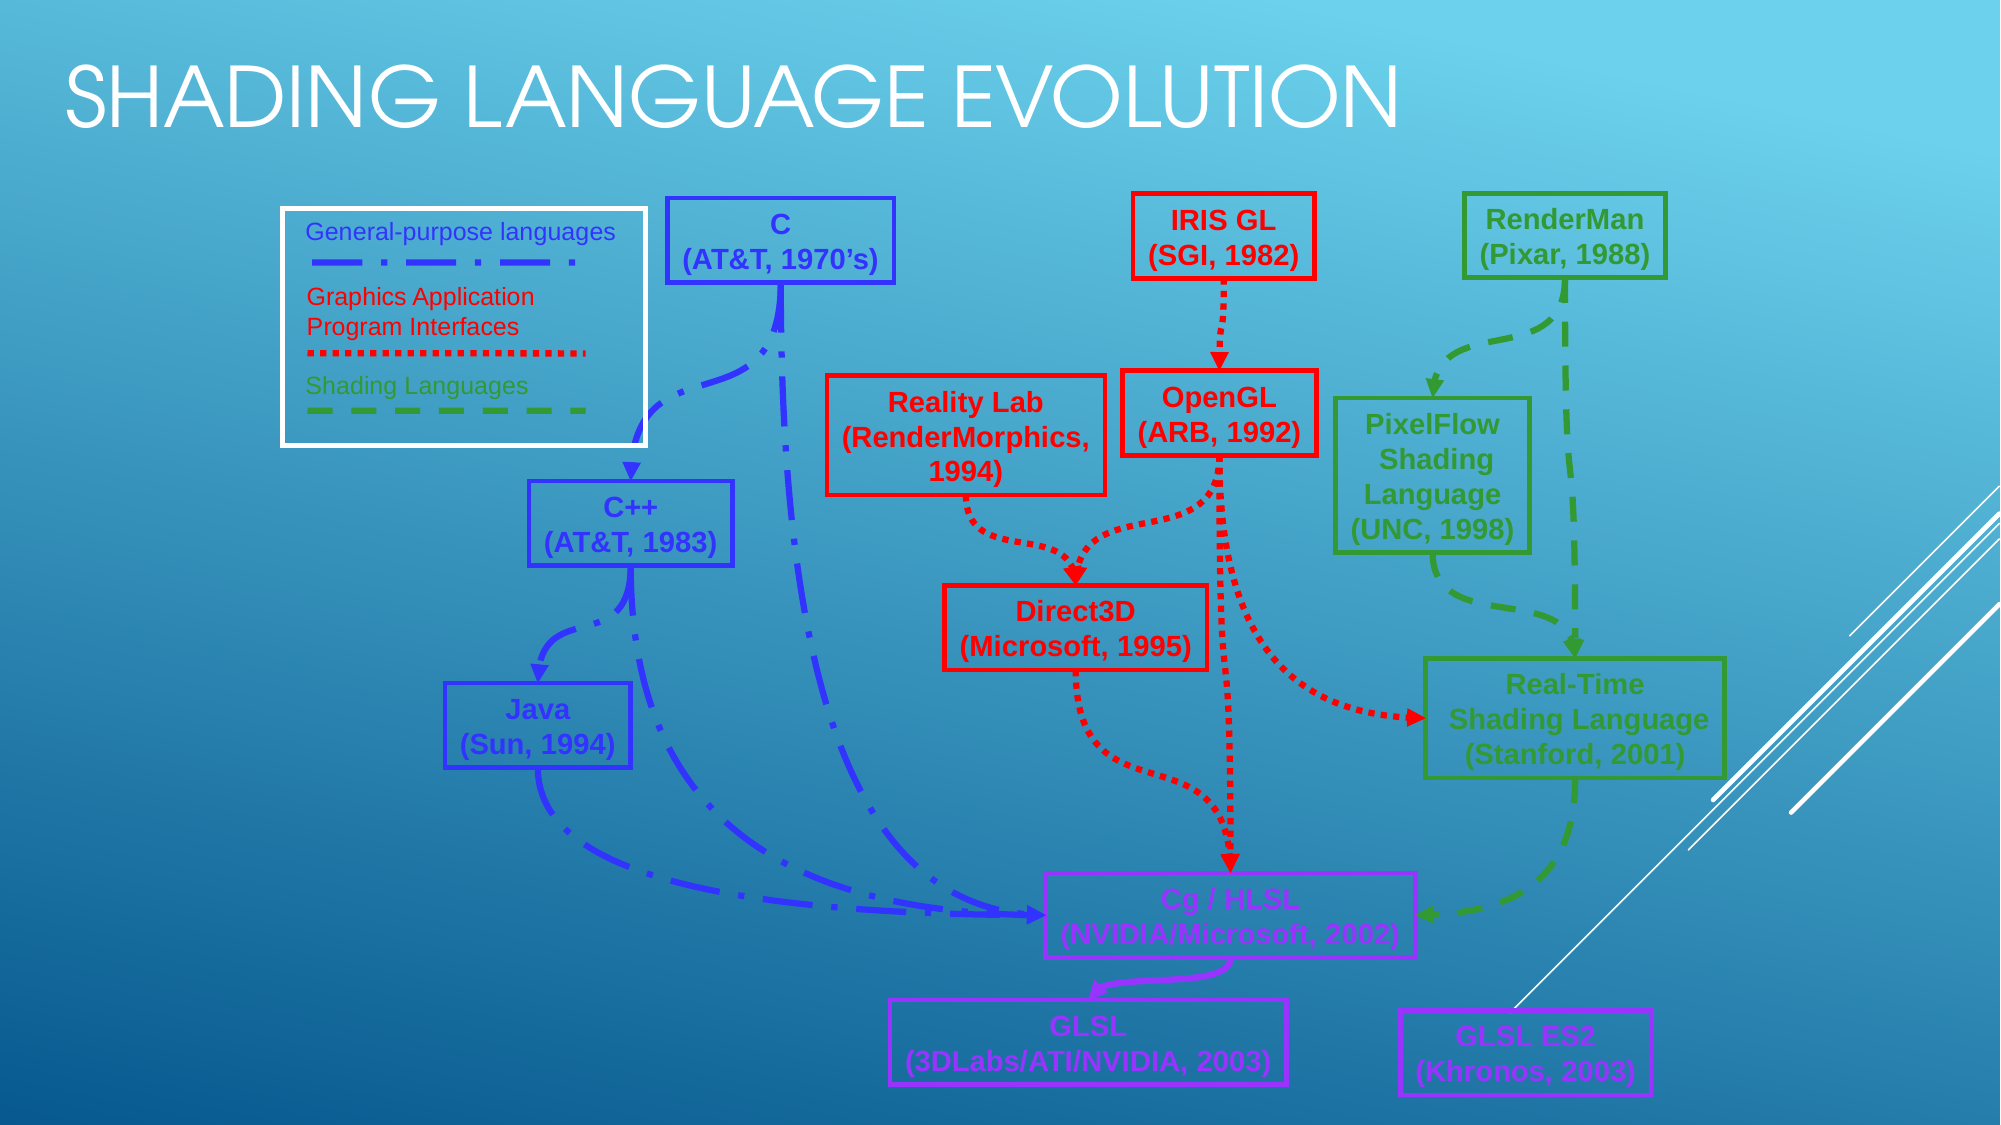

# Shading Language Evolution
RenderMan
(Pixar, 1988)
IRIS GL
(SGI, 1982)
C
(AT&T, 1970’s)

General-purpose languages

Graphics Application
Program Interfaces

Shading Languages
OpenGL
(ARB, 1992)
Reality Lab
(RenderMorphics,
1994)
PixelFlow
 Shading
Language
(UNC, 1998)

C++
(AT&T, 1983)
Direct3D
(Microsoft, 1995)
Real-Time
 Shading Language
(Stanford, 2001)
Java
(Sun, 1994)
Cg / HLSL
(NVIDIA/Microsoft, 2002)
GLSL
(3DLabs/ATI/NVIDIA, 2003)
GLSL ES2
(Khronos, 2003)